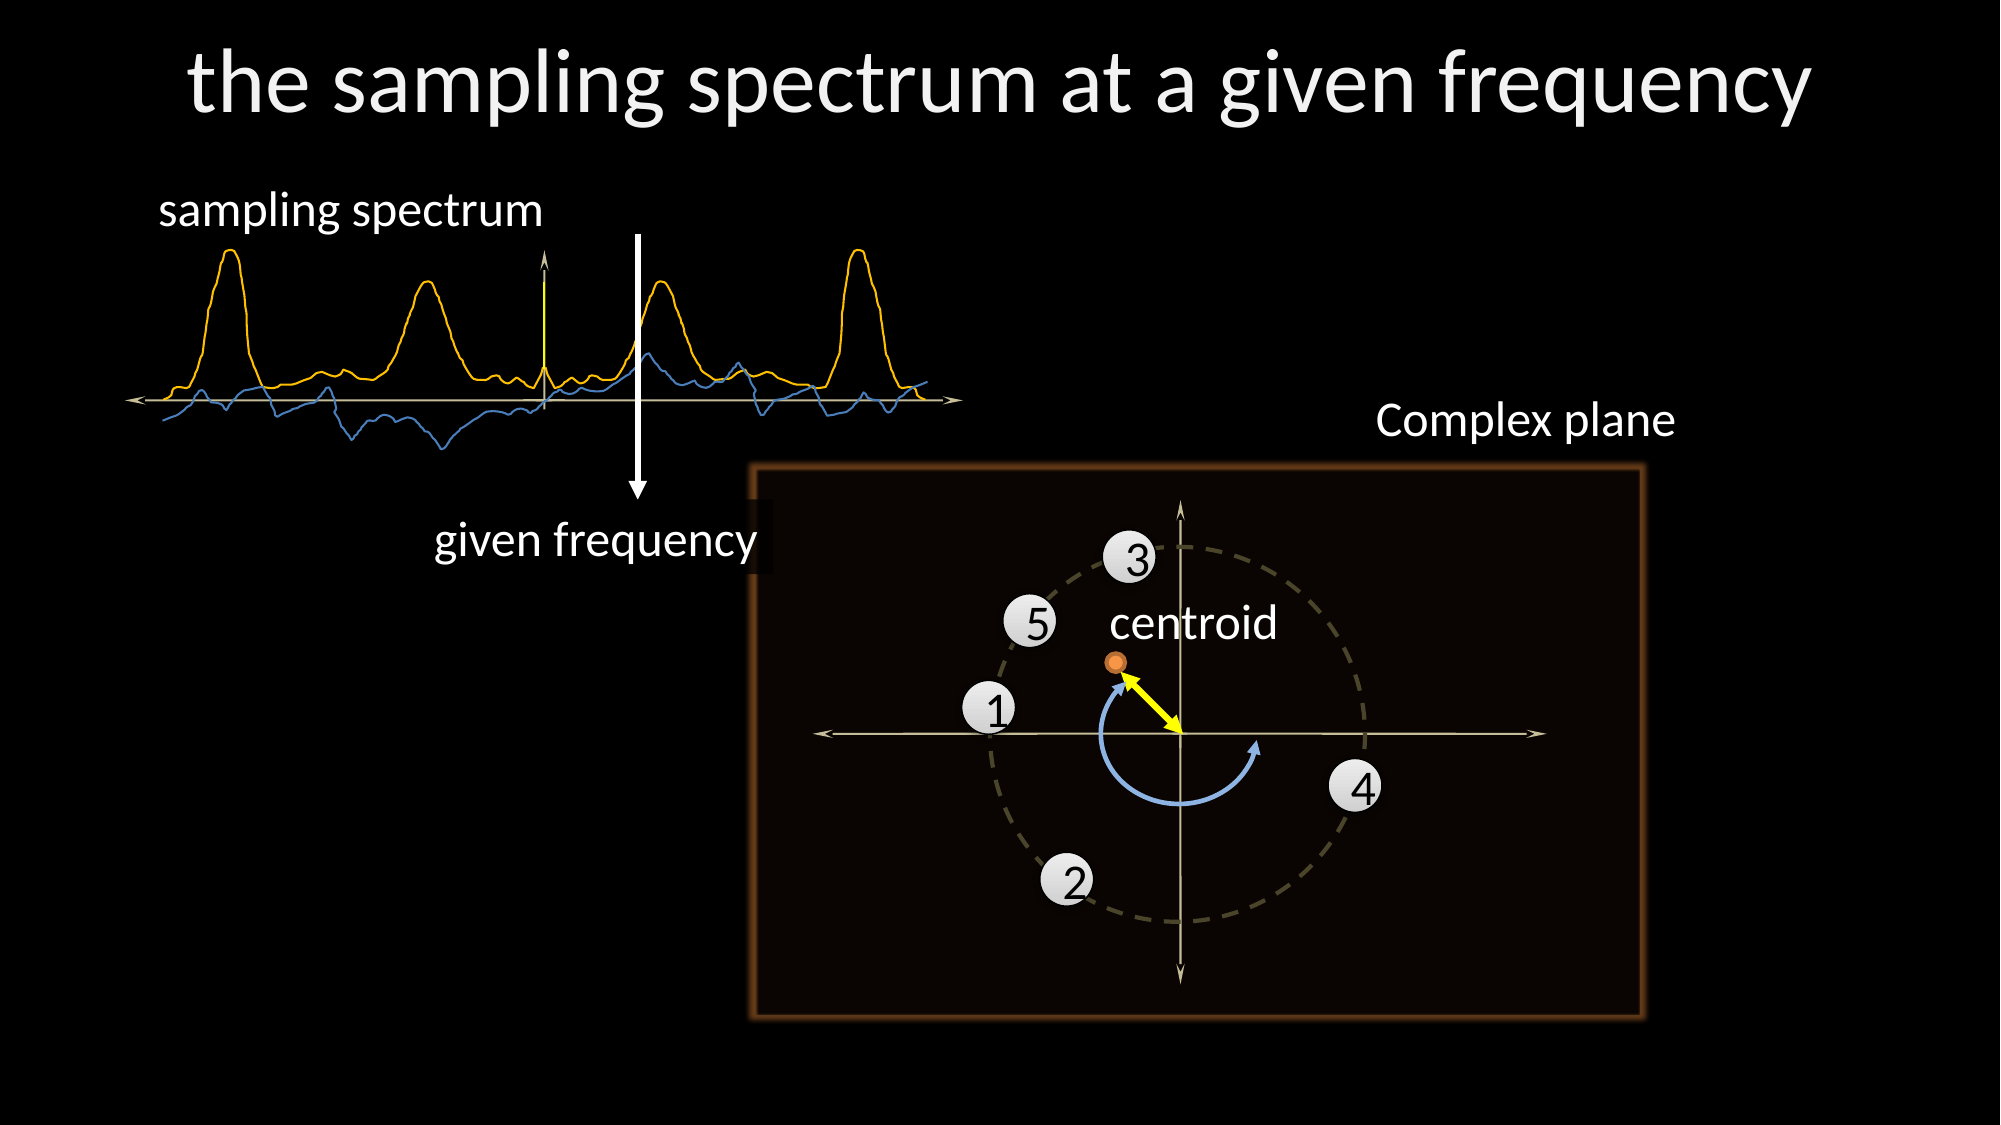

# the sampling spectrum at a given frequency

sampling spectrum

Complex plane

given frequency
3

centroid
5

1
4
2